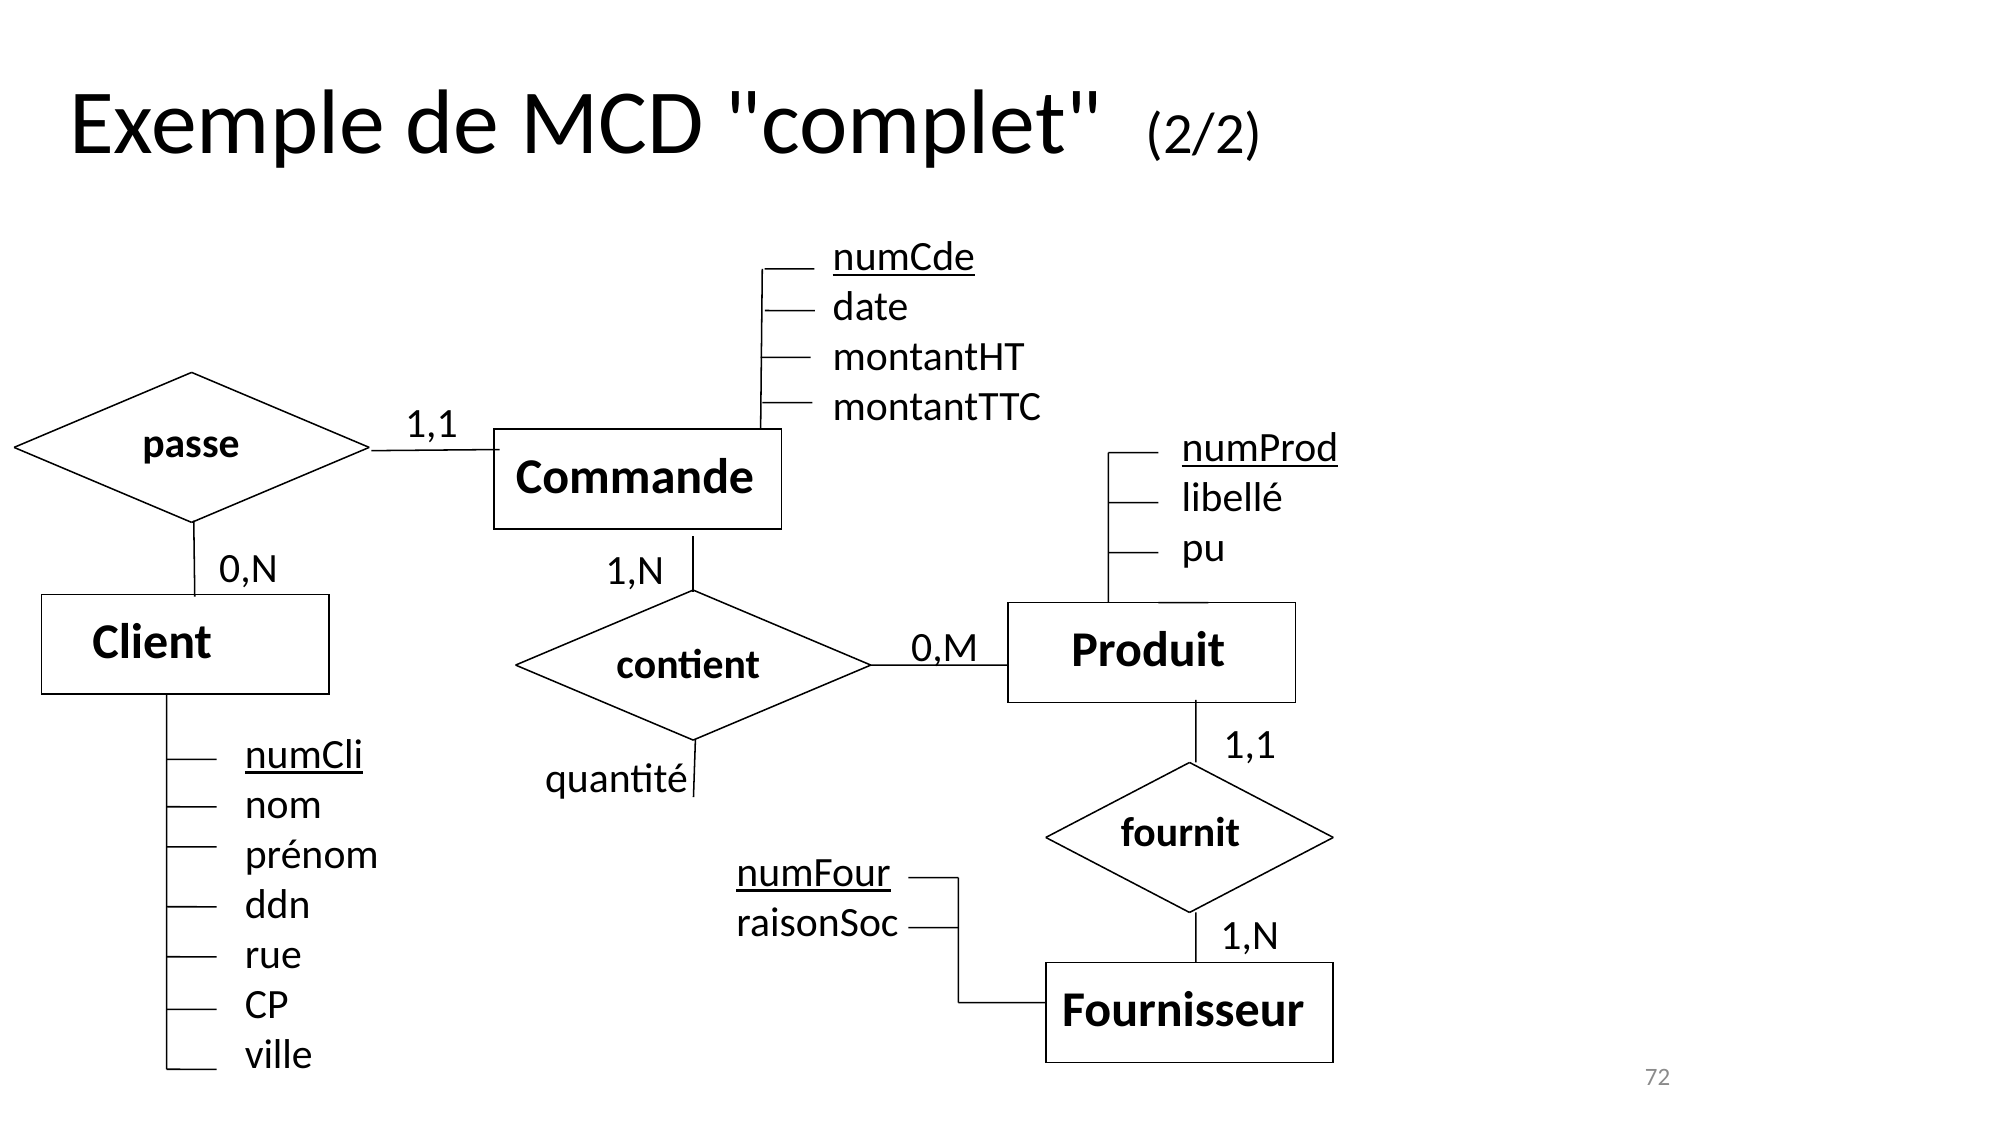

# Exemple de MCD "complet"  (2/2)
numCde
date
montantHT
montantTTC

1,1

passe
numProd
libellé
pu

Commande

0,N
1,N

Client

Produit
0,M
contient

1,1
numCli
nom
prénom
ddn
rue
CP
ville

quantité

fournit

numFour
raisonSoc

1,N

Fournisseur

72